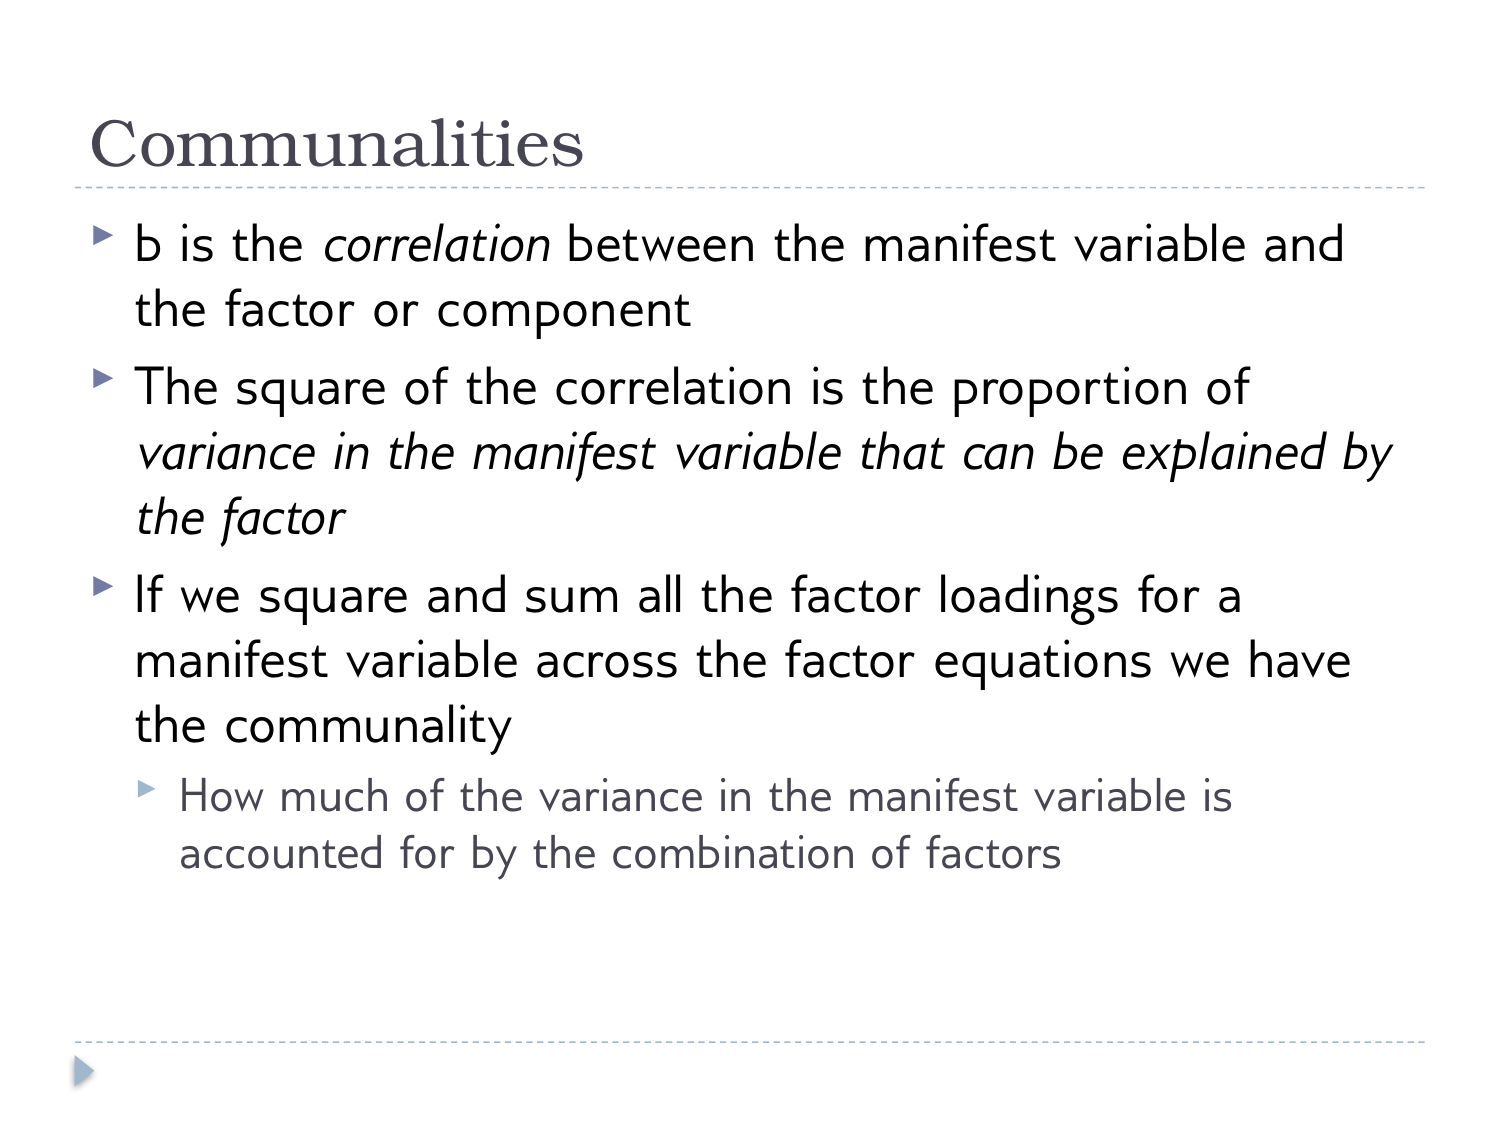

# Communalities
b is the correlation between the manifest variable and the factor or component
The square of the correlation is the proportion of variance in the manifest variable that can be explained by the factor
If we square and sum all the factor loadings for a manifest variable across the factor equations we have the communality
How much of the variance in the manifest variable is accounted for by the combination of factors